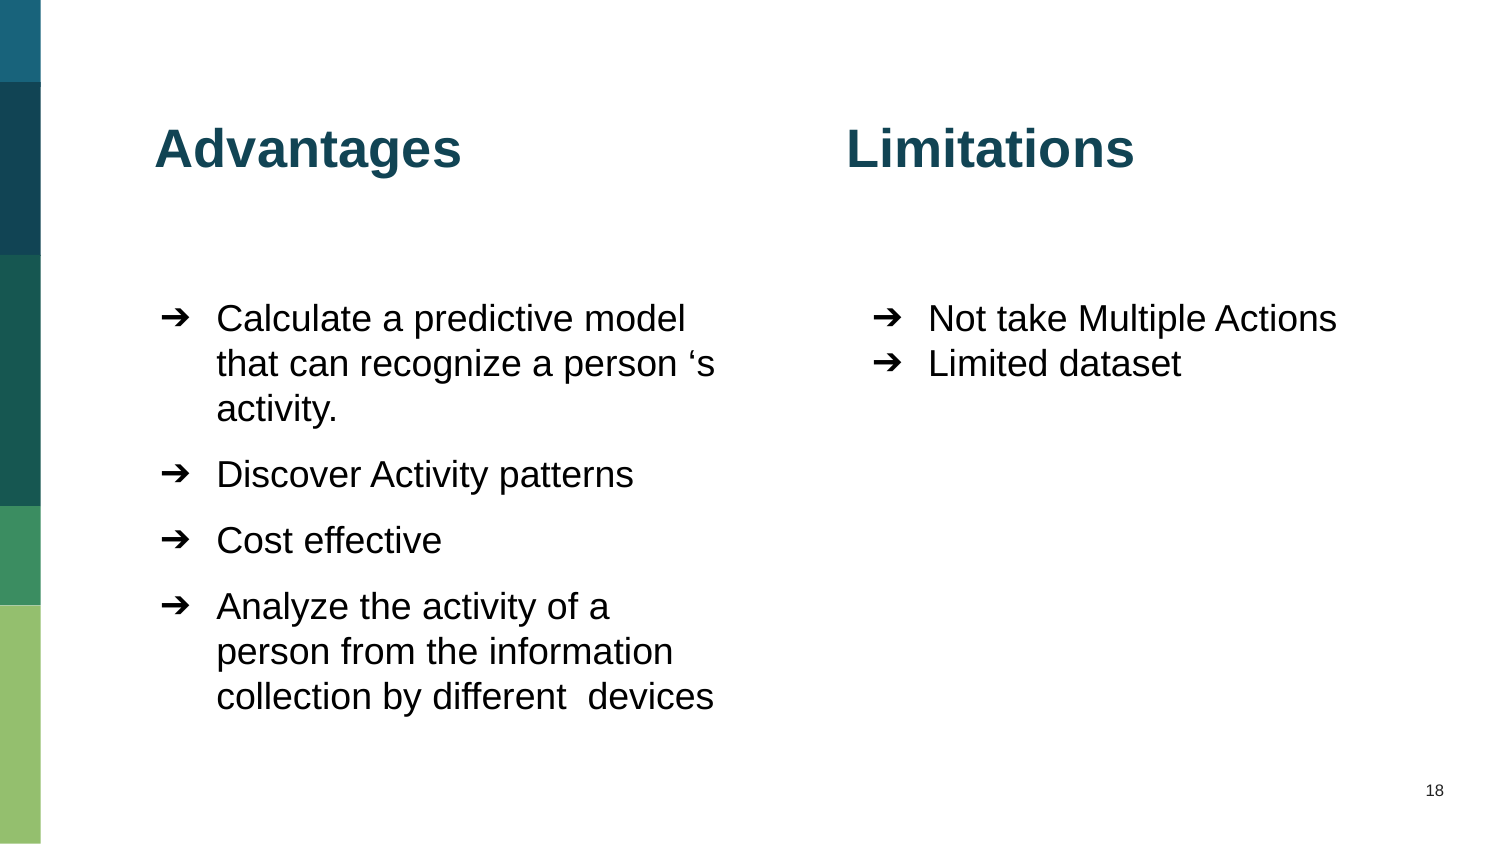

Advantages
Limitations

Calculate a predictive model that can recognize a person ‘s activity.
Discover Activity patterns
Cost effective
Analyze the activity of a person from the information collection by different  devices

Not take Multiple Actions
Limited dataset
18